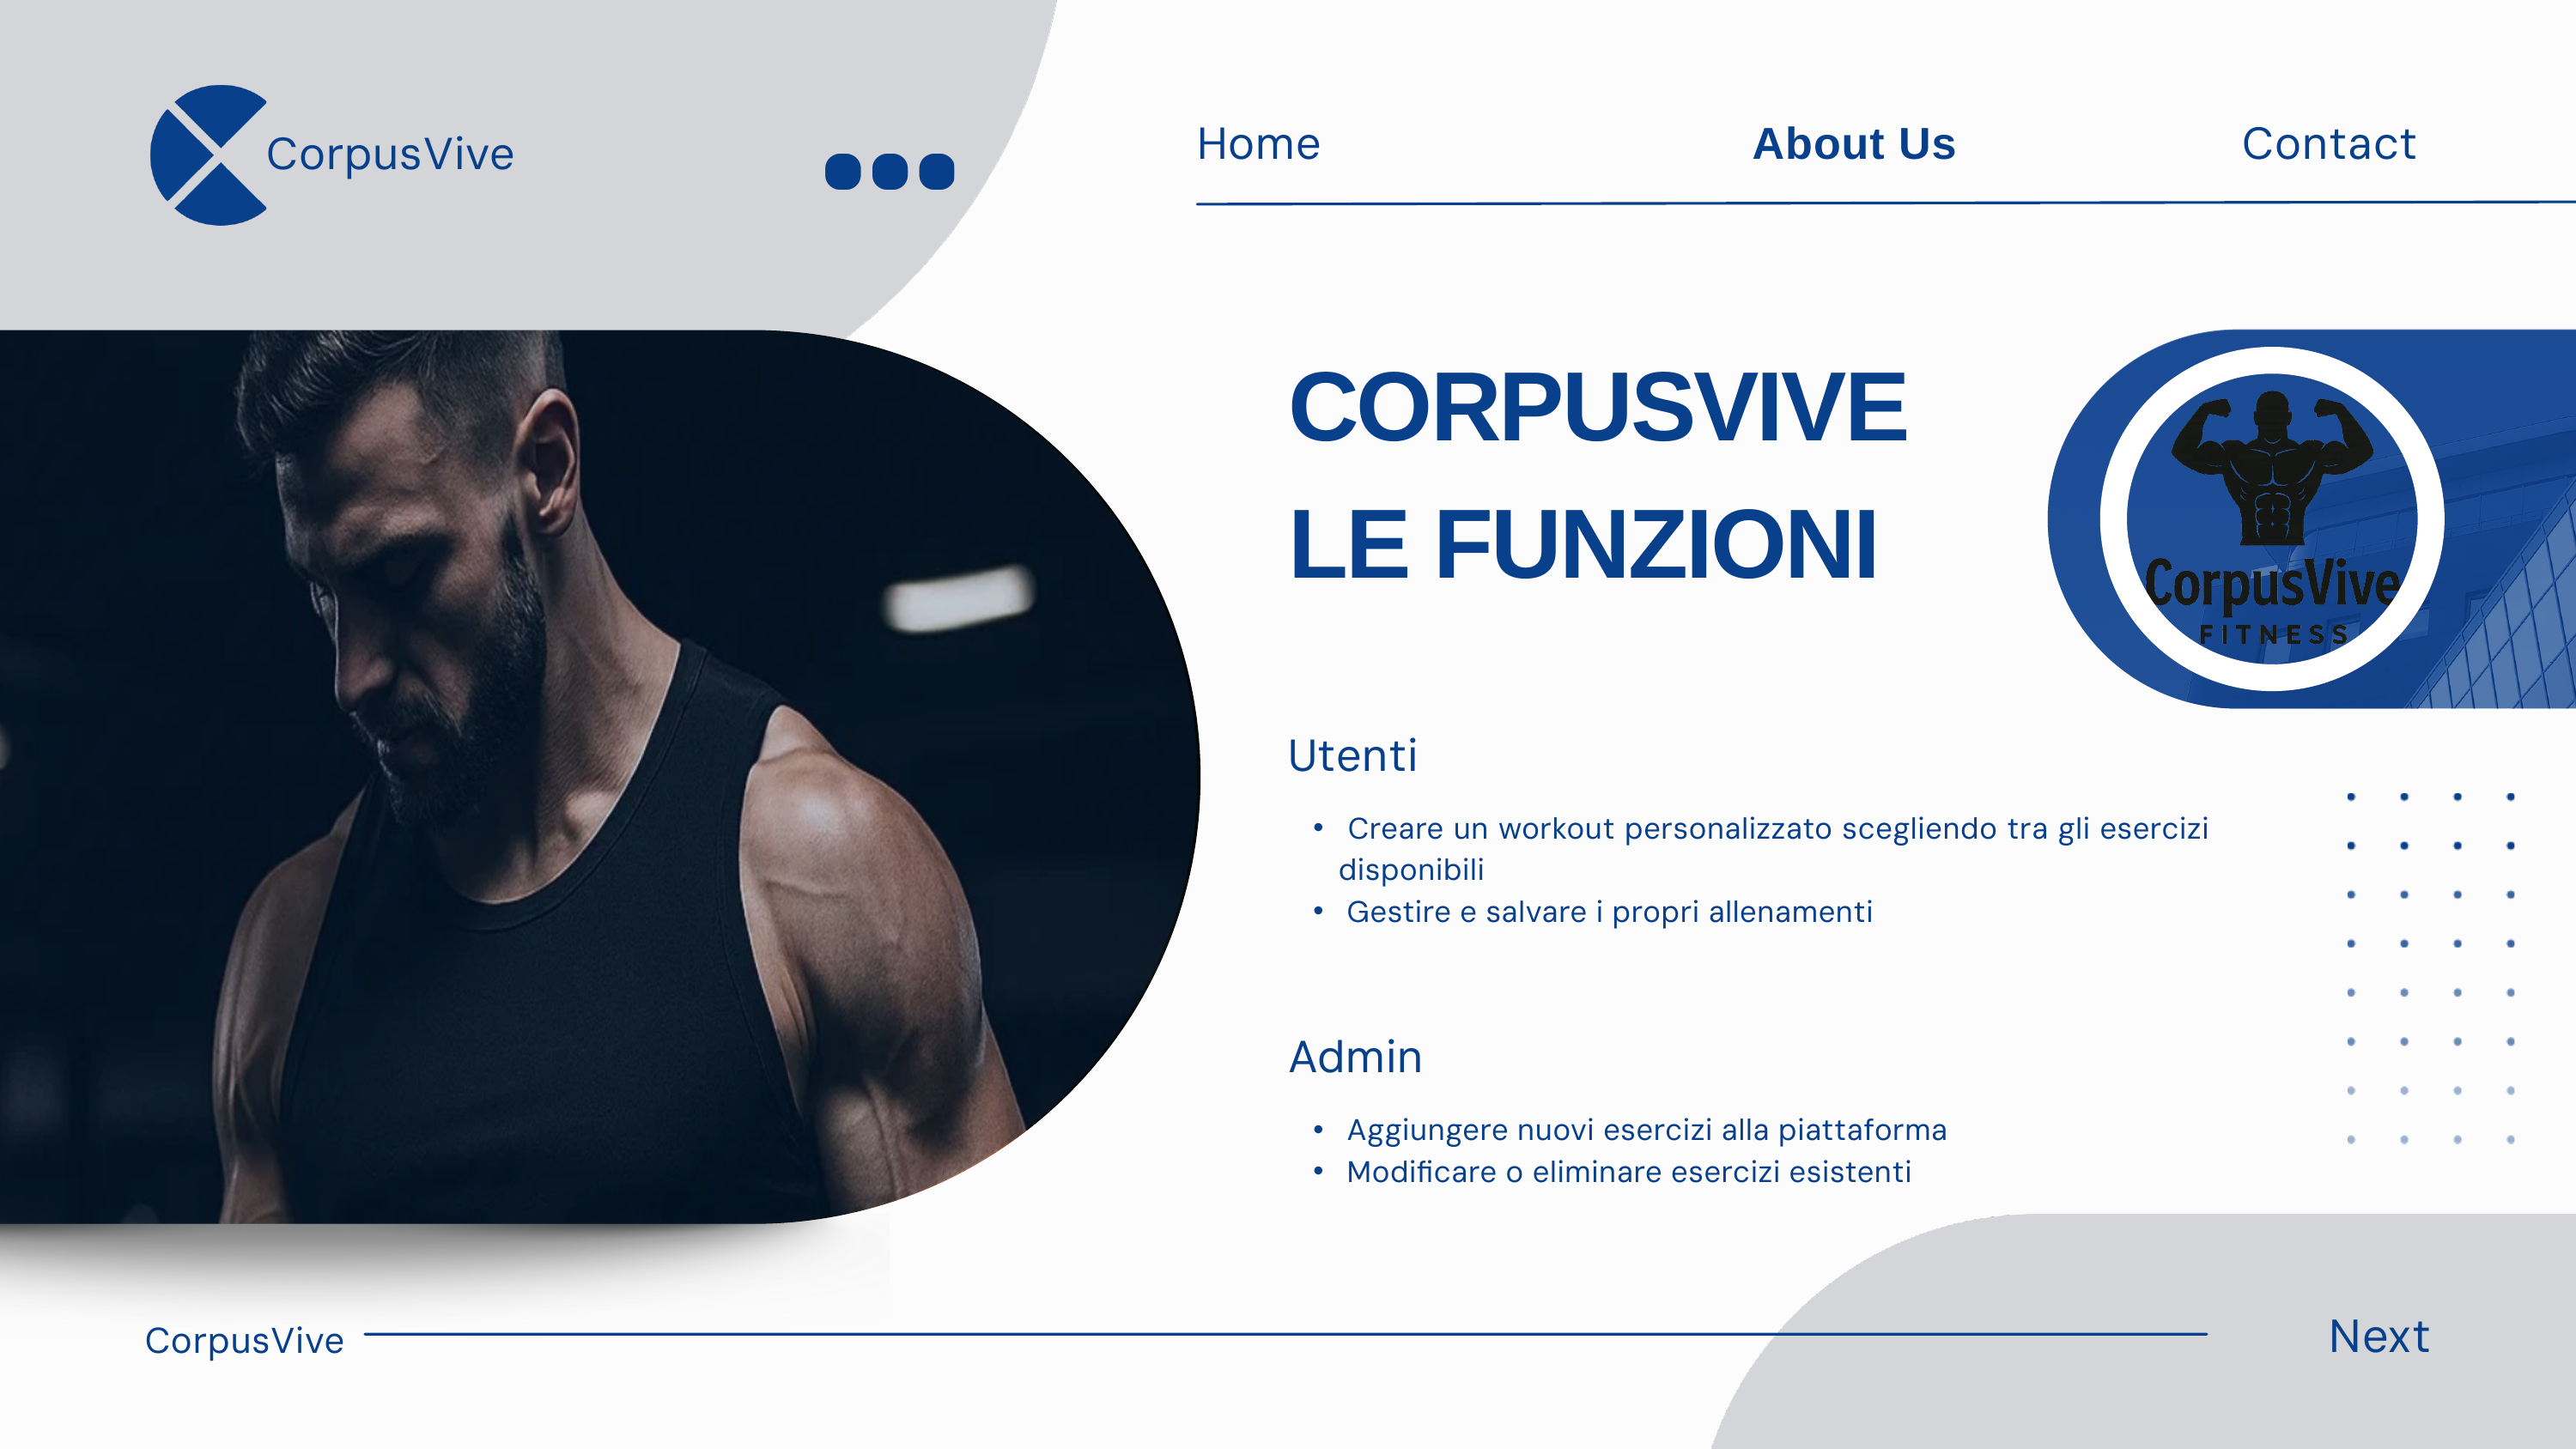

Home
About Us
Contact
CorpusVive

CORPUSVIVE
LE FUNZIONI

Utenti

 Creare un workout personalizzato scegliendo tra gli esercizi disponibili
 Gestire e salvare i propri allenamenti

Admin
 Aggiungere nuovi esercizi alla piattaforma
 Modificare o eliminare esercizi esistenti

Next
CorpusVive